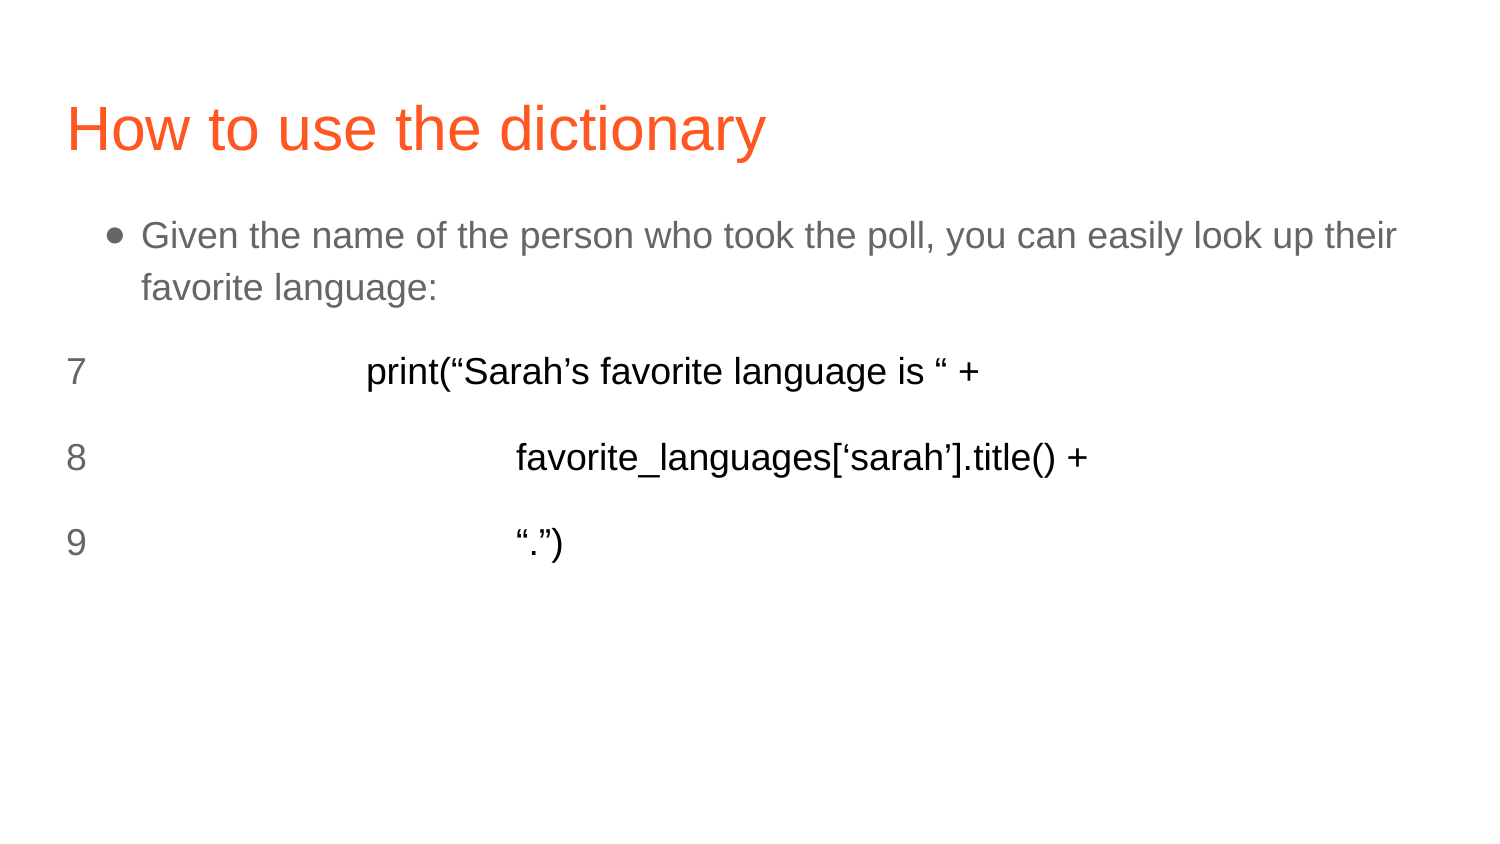

# How to use the dictionary
Given the name of the person who took the poll, you can easily look up their favorite language:
7		print(“Sarah’s favorite language is “ +
8			favorite_languages[‘sarah’].title() +
9			“.”)